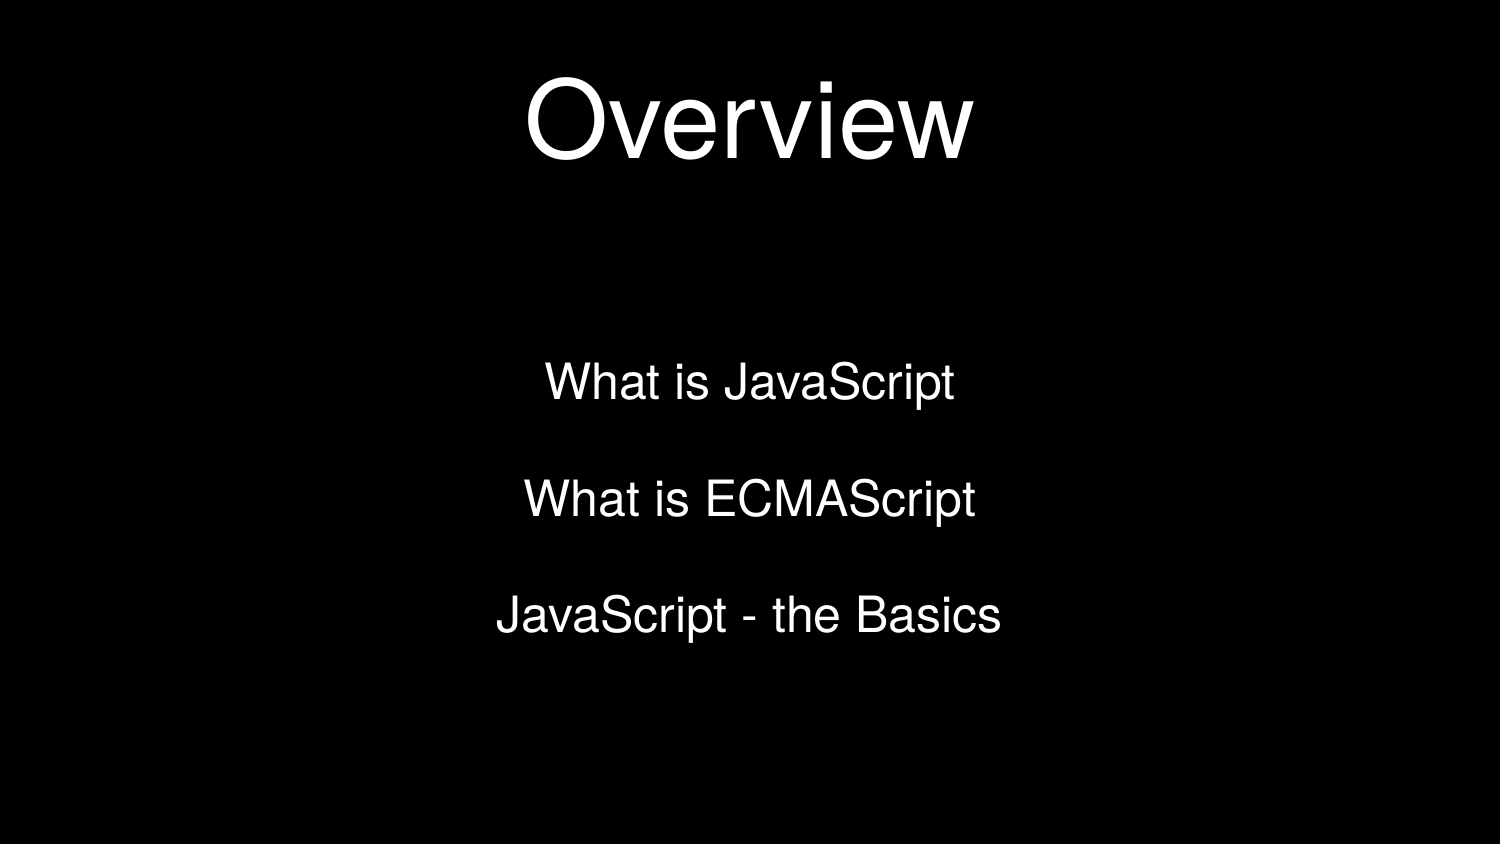

# Overview
What is JavaScript
What is ECMAScript
JavaScript - the Basics